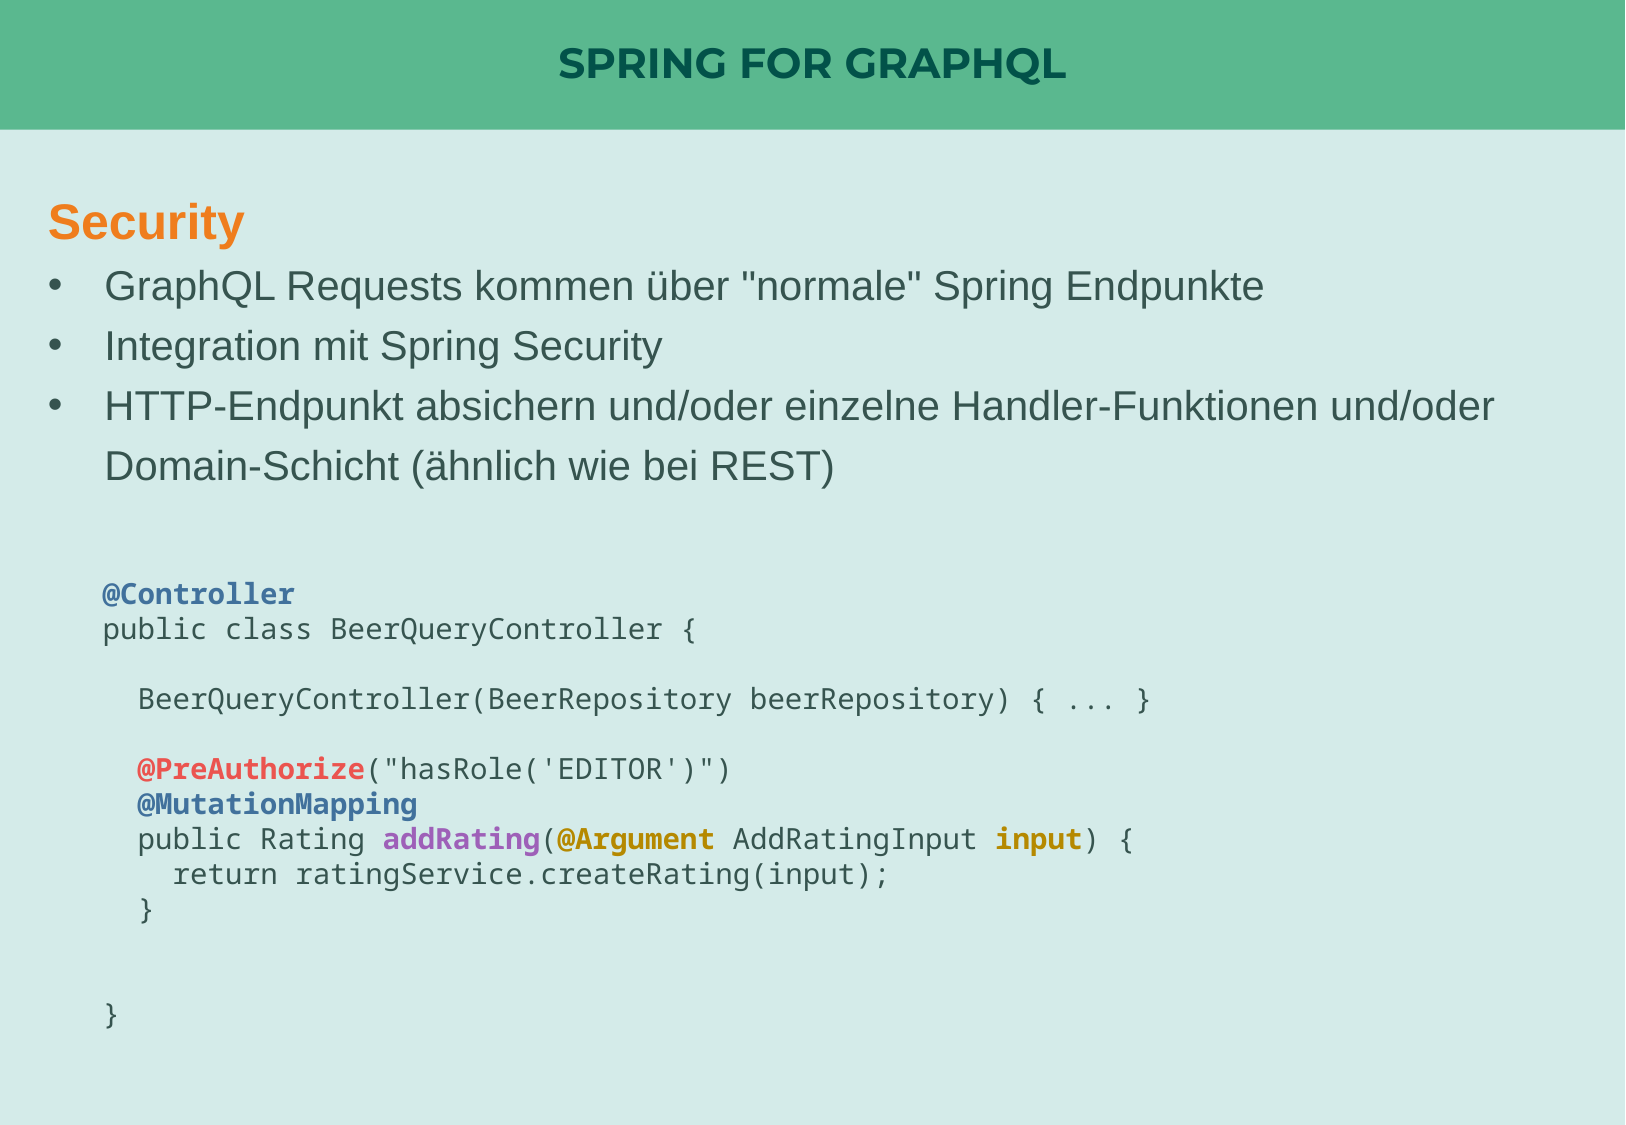

# spring for graphql
Security
GraphQL Requests kommen über "normale" Spring Endpunkte
Integration mit Spring Security
HTTP-Endpunkt absichern und/oder einzelne Handler-Funktionen und/oder Domain-Schicht (ähnlich wie bei REST)

@Controller
public class BeerQueryController {

  BeerQueryController(BeerRepository beerRepository) { ... }
  @PreAuthorize("hasRole('EDITOR')")
  @MutationMapping
  public Rating addRating(@Argument AddRatingInput input) {
    return ratingService.createRating(input);
  }

}